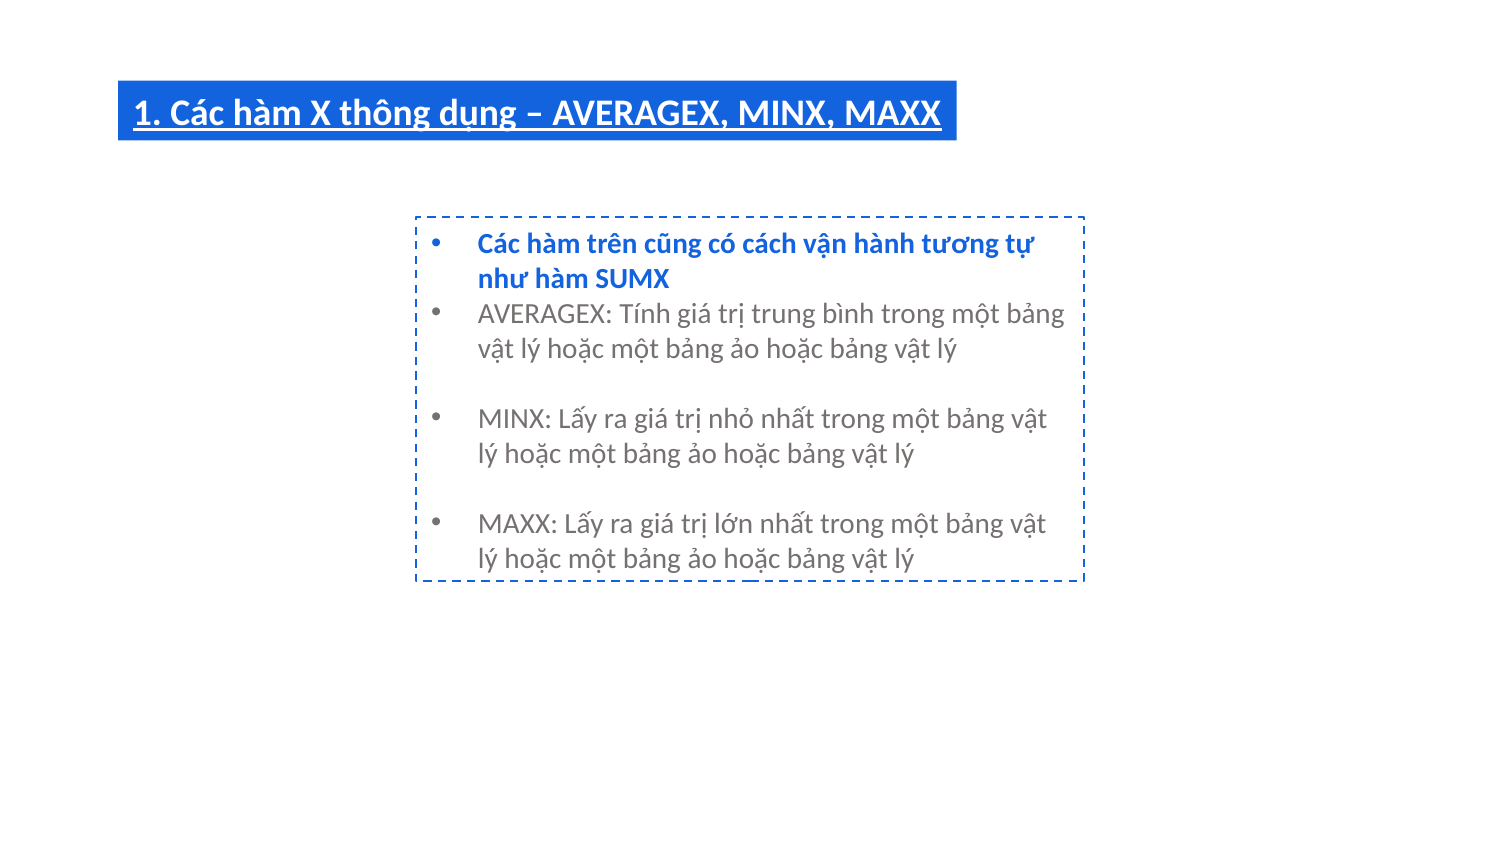

1. Các hàm X thông dụng – AVERAGEX, MINX, MAXX
Các hàm trên cũng có cách vận hành tương tự như hàm SUMX
AVERAGEX: Tính giá trị trung bình trong một bảng vật lý hoặc một bảng ảo hoặc bảng vật lý

MINX: Lấy ra giá trị nhỏ nhất trong một bảng vật lý hoặc một bảng ảo hoặc bảng vật lý

MAXX: Lấy ra giá trị lớn nhất trong một bảng vật lý hoặc một bảng ảo hoặc bảng vật lý